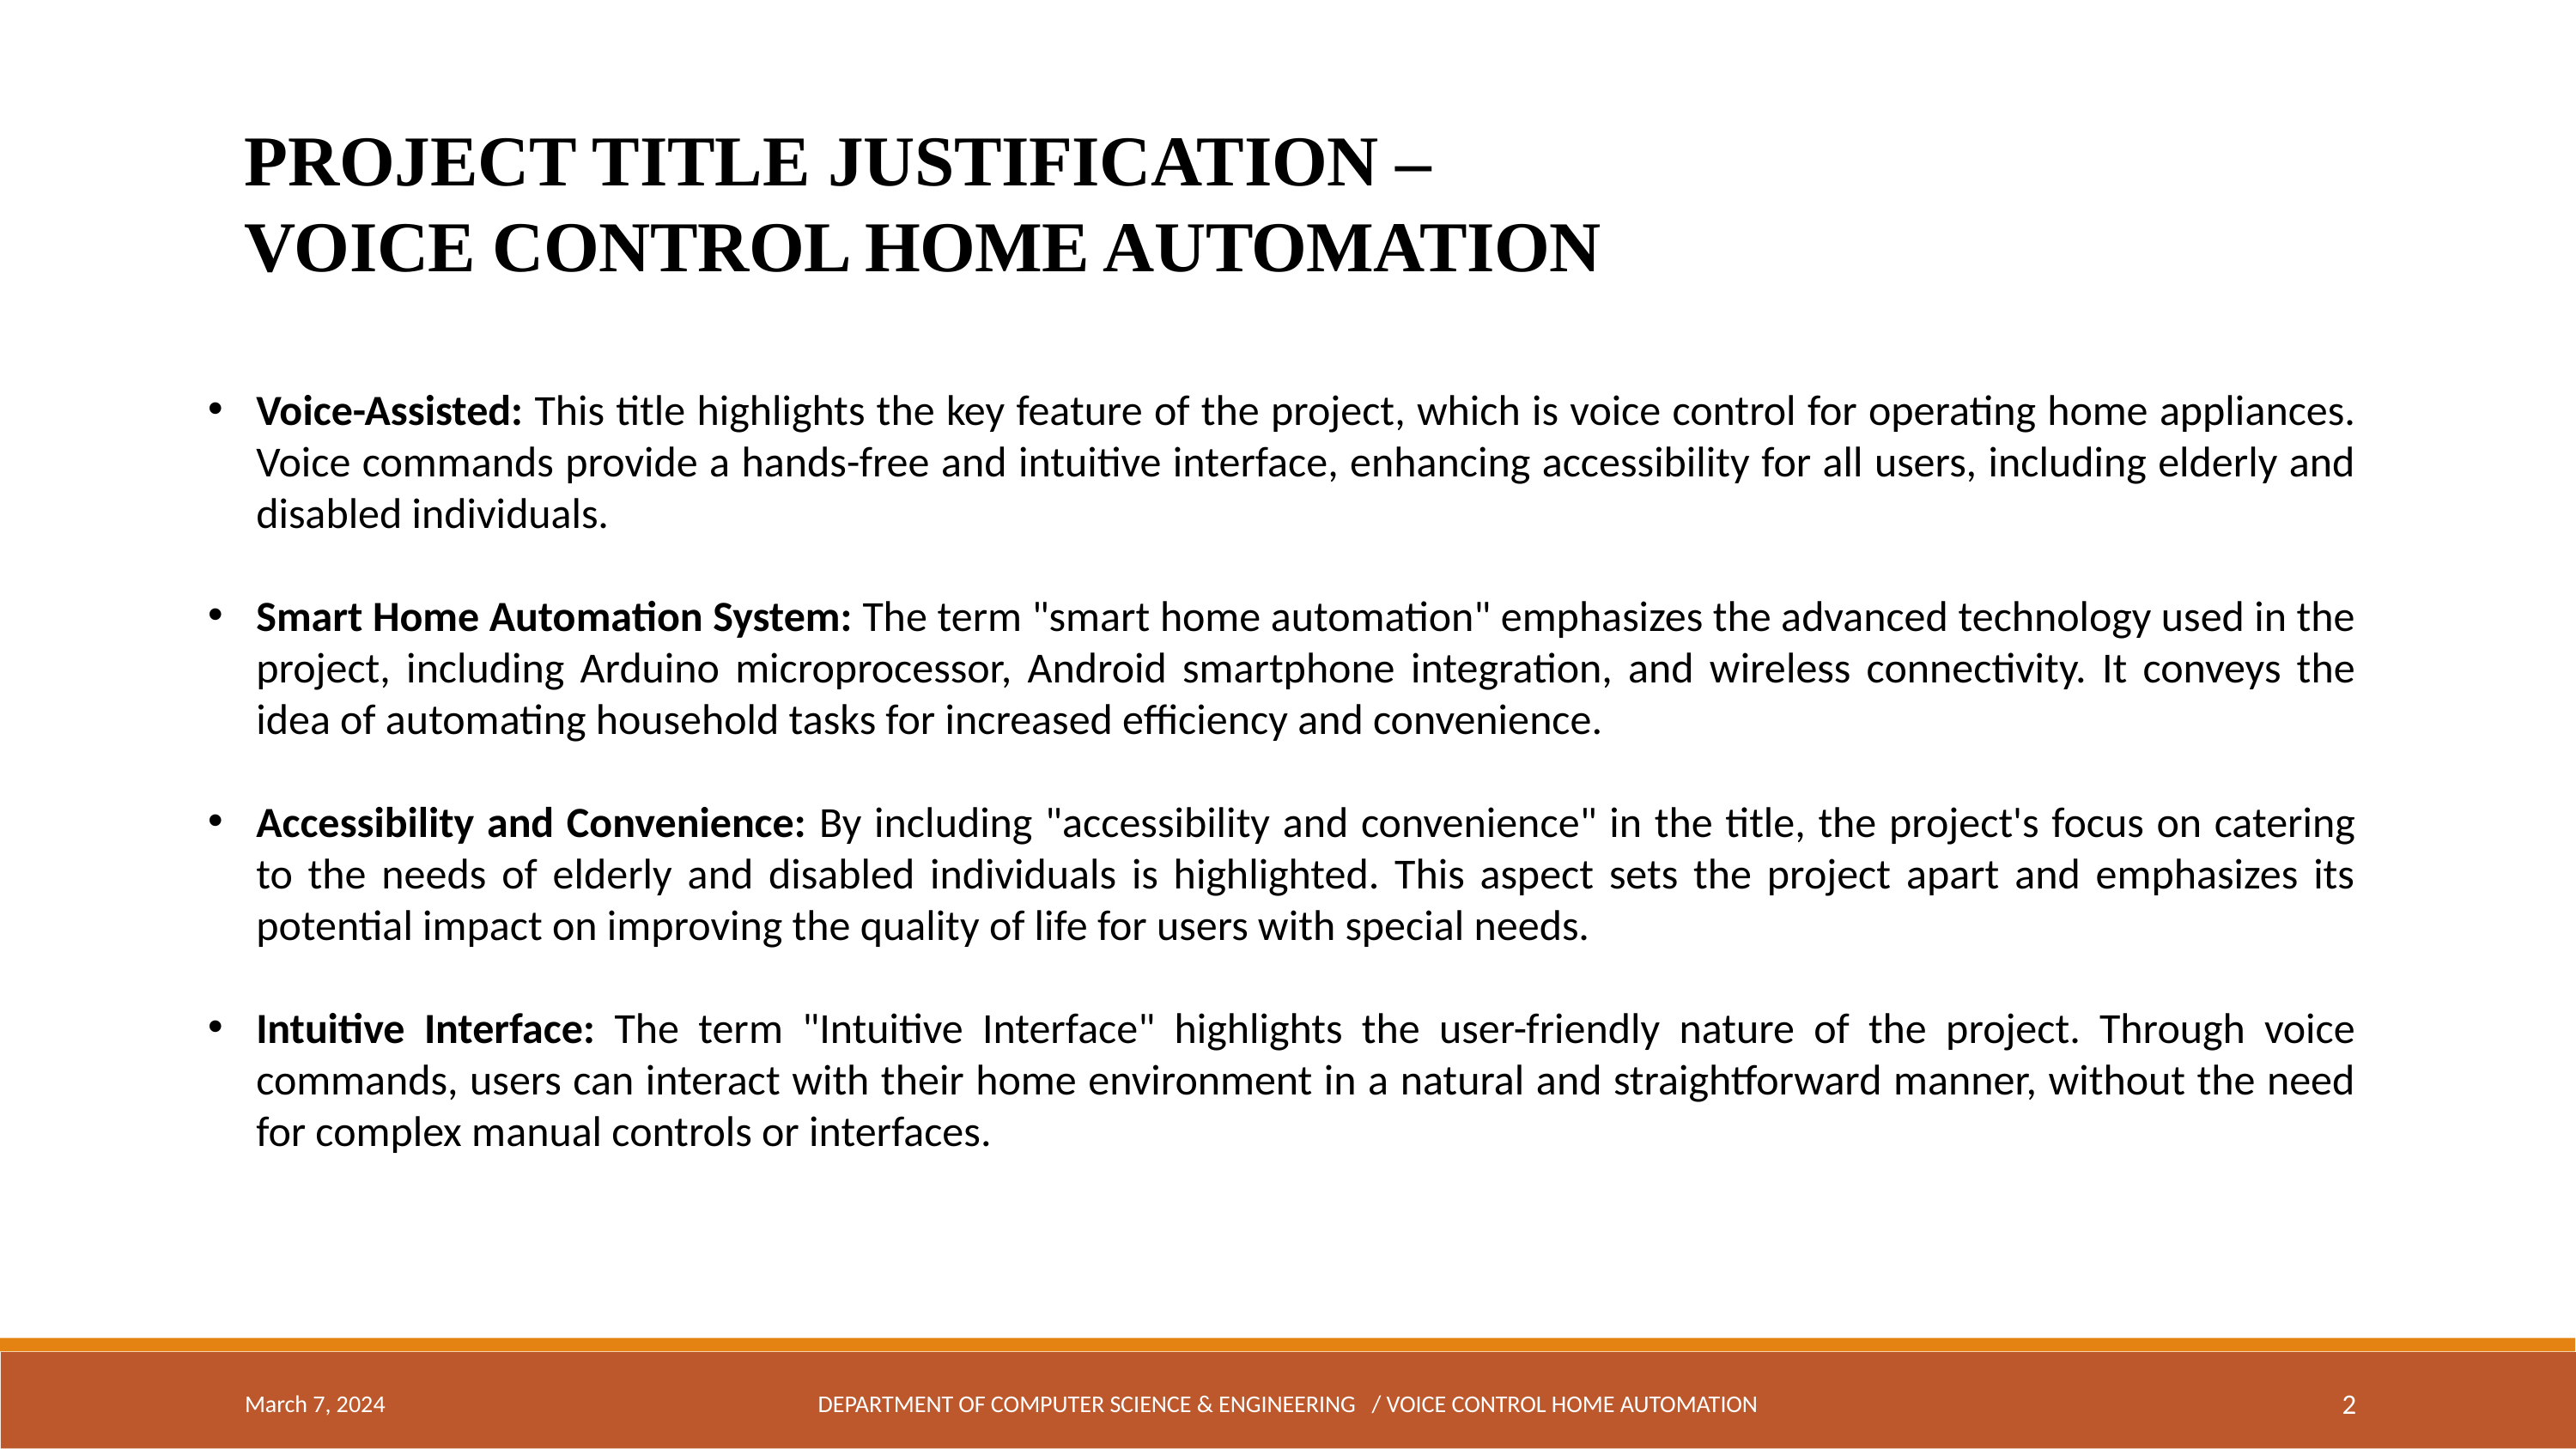

PROJECT TITLE JUSTIFICATION – VOICE CONTROL HOME AUTOMATION
Voice-Assisted: This title highlights the key feature of the project, which is voice control for operating home appliances. Voice commands provide a hands-free and intuitive interface, enhancing accessibility for all users, including elderly and disabled individuals.

Smart Home Automation System: The term "smart home automation" emphasizes the advanced technology used in the project, including Arduino microprocessor, Android smartphone integration, and wireless connectivity. It conveys the idea of automating household tasks for increased efficiency and convenience.

Accessibility and Convenience: By including "accessibility and convenience" in the title, the project's focus on catering to the needs of elderly and disabled individuals is highlighted. This aspect sets the project apart and emphasizes its potential impact on improving the quality of life for users with special needs.

Intuitive Interface: The term "Intuitive Interface" highlights the user-friendly nature of the project. Through voice commands, users can interact with their home environment in a natural and straightforward manner, without the need for complex manual controls or interfaces.
March 7, 2024
DEPARTMENT OF COMPUTER SCIENCE & ENGINEERING   / Voice Control Home Automation
2